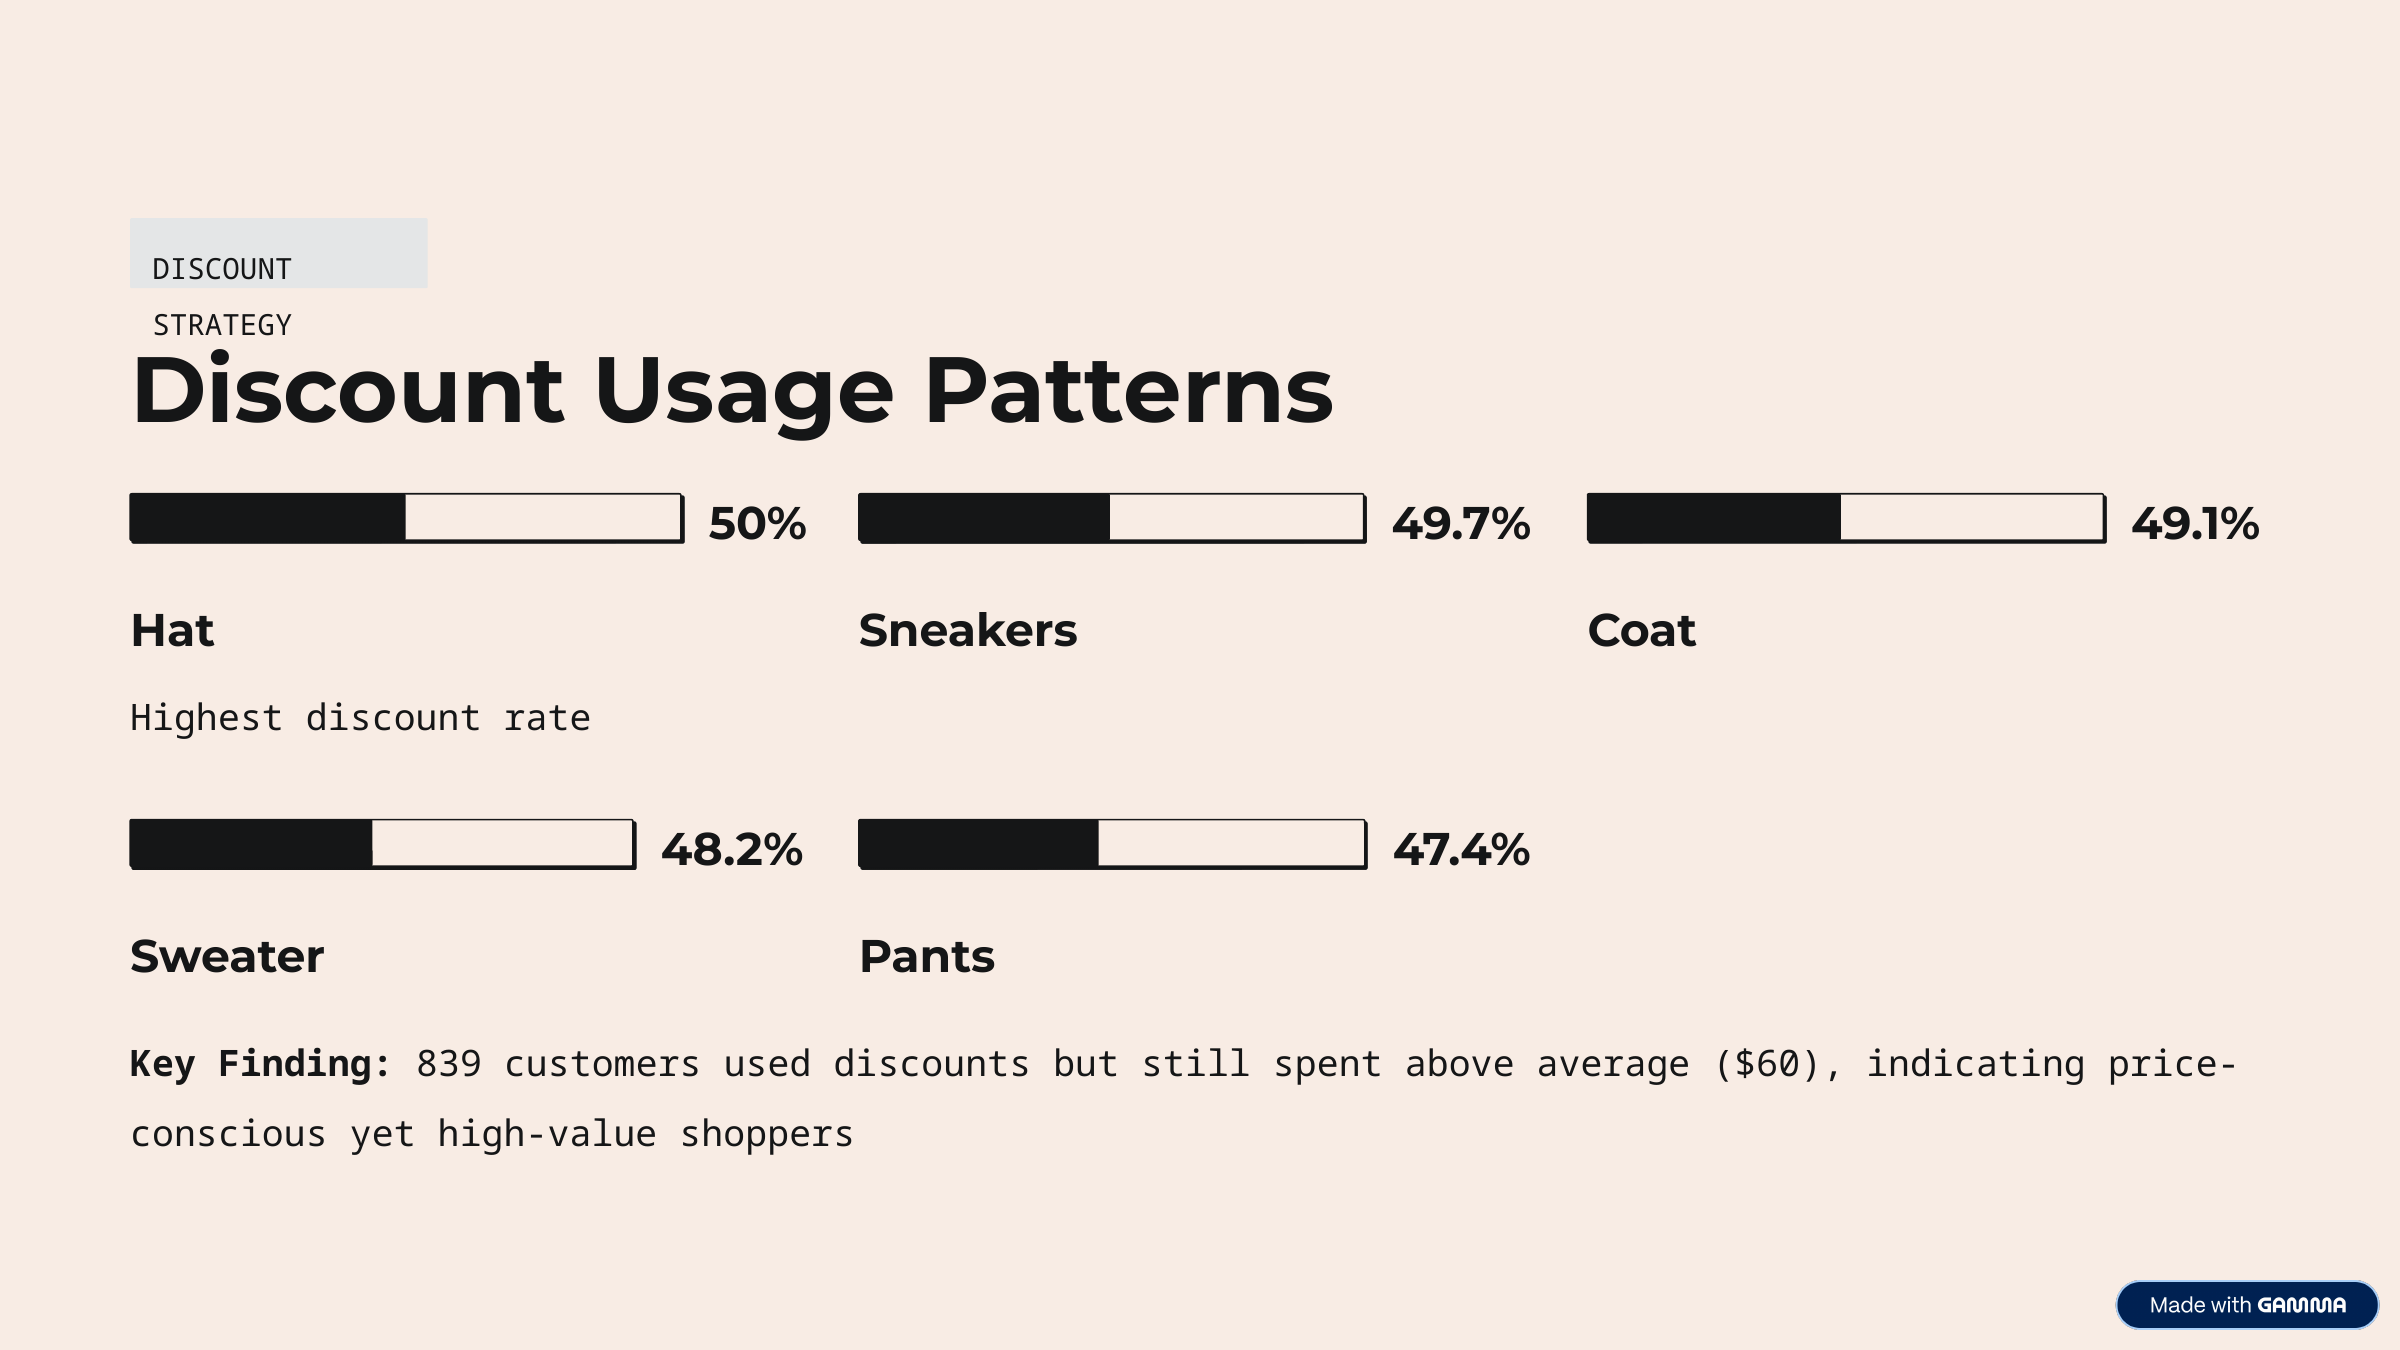

DISCOUNT STRATEGY
Discount Usage Patterns

50%

49.7%

49.1%
Hat
Sneakers
Coat
Highest discount rate

48.2%

47.4%
Sweater
Pants
Key Finding: 839 customers used discounts but still spent above average ($60), indicating price-conscious yet high-value shoppers